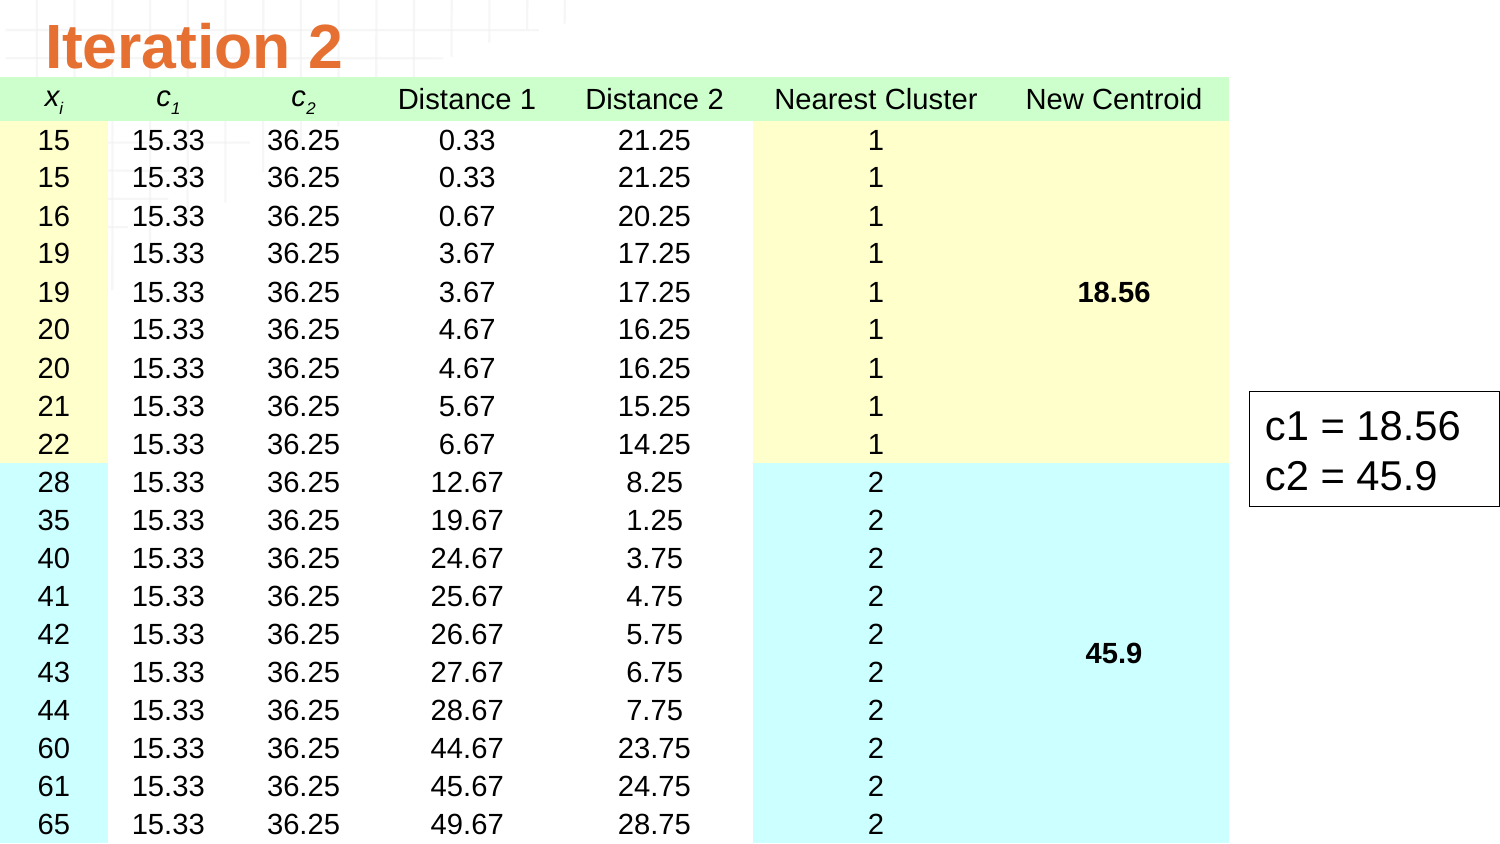

# Iteration 2
| xi | c1 | c2 | Distance 1 | Distance 2 | Nearest Cluster | New Centroid |
| --- | --- | --- | --- | --- | --- | --- |
| 15 | 15.33 | 36.25 | 0.33 | 21.25 | 1 | 18.56 |
| 15 | 15.33 | 36.25 | 0.33 | 21.25 | 1 |  |
| 16 | 15.33 | 36.25 | 0.67 | 20.25 | 1 |  |
| 19 | 15.33 | 36.25 | 3.67 | 17.25 | 1 |  |
| 19 | 15.33 | 36.25 | 3.67 | 17.25 | 1 |  |
| 20 | 15.33 | 36.25 | 4.67 | 16.25 | 1 |  |
| 20 | 15.33 | 36.25 | 4.67 | 16.25 | 1 |  |
| 21 | 15.33 | 36.25 | 5.67 | 15.25 | 1 |  |
| 22 | 15.33 | 36.25 | 6.67 | 14.25 | 1 |  |
| 28 | 15.33 | 36.25 | 12.67 | 8.25 | 2 | 45.9 |
| 35 | 15.33 | 36.25 | 19.67 | 1.25 | 2 |  |
| 40 | 15.33 | 36.25 | 24.67 | 3.75 | 2 |  |
| 41 | 15.33 | 36.25 | 25.67 | 4.75 | 2 |  |
| 42 | 15.33 | 36.25 | 26.67 | 5.75 | 2 |  |
| 43 | 15.33 | 36.25 | 27.67 | 6.75 | 2 |  |
| 44 | 15.33 | 36.25 | 28.67 | 7.75 | 2 |  |
| 60 | 15.33 | 36.25 | 44.67 | 23.75 | 2 |  |
| 61 | 15.33 | 36.25 | 45.67 | 24.75 | 2 |  |
| 65 | 15.33 | 36.25 | 49.67 | 28.75 | 2 |  |
c1 = 18.56
c2 = 45.9